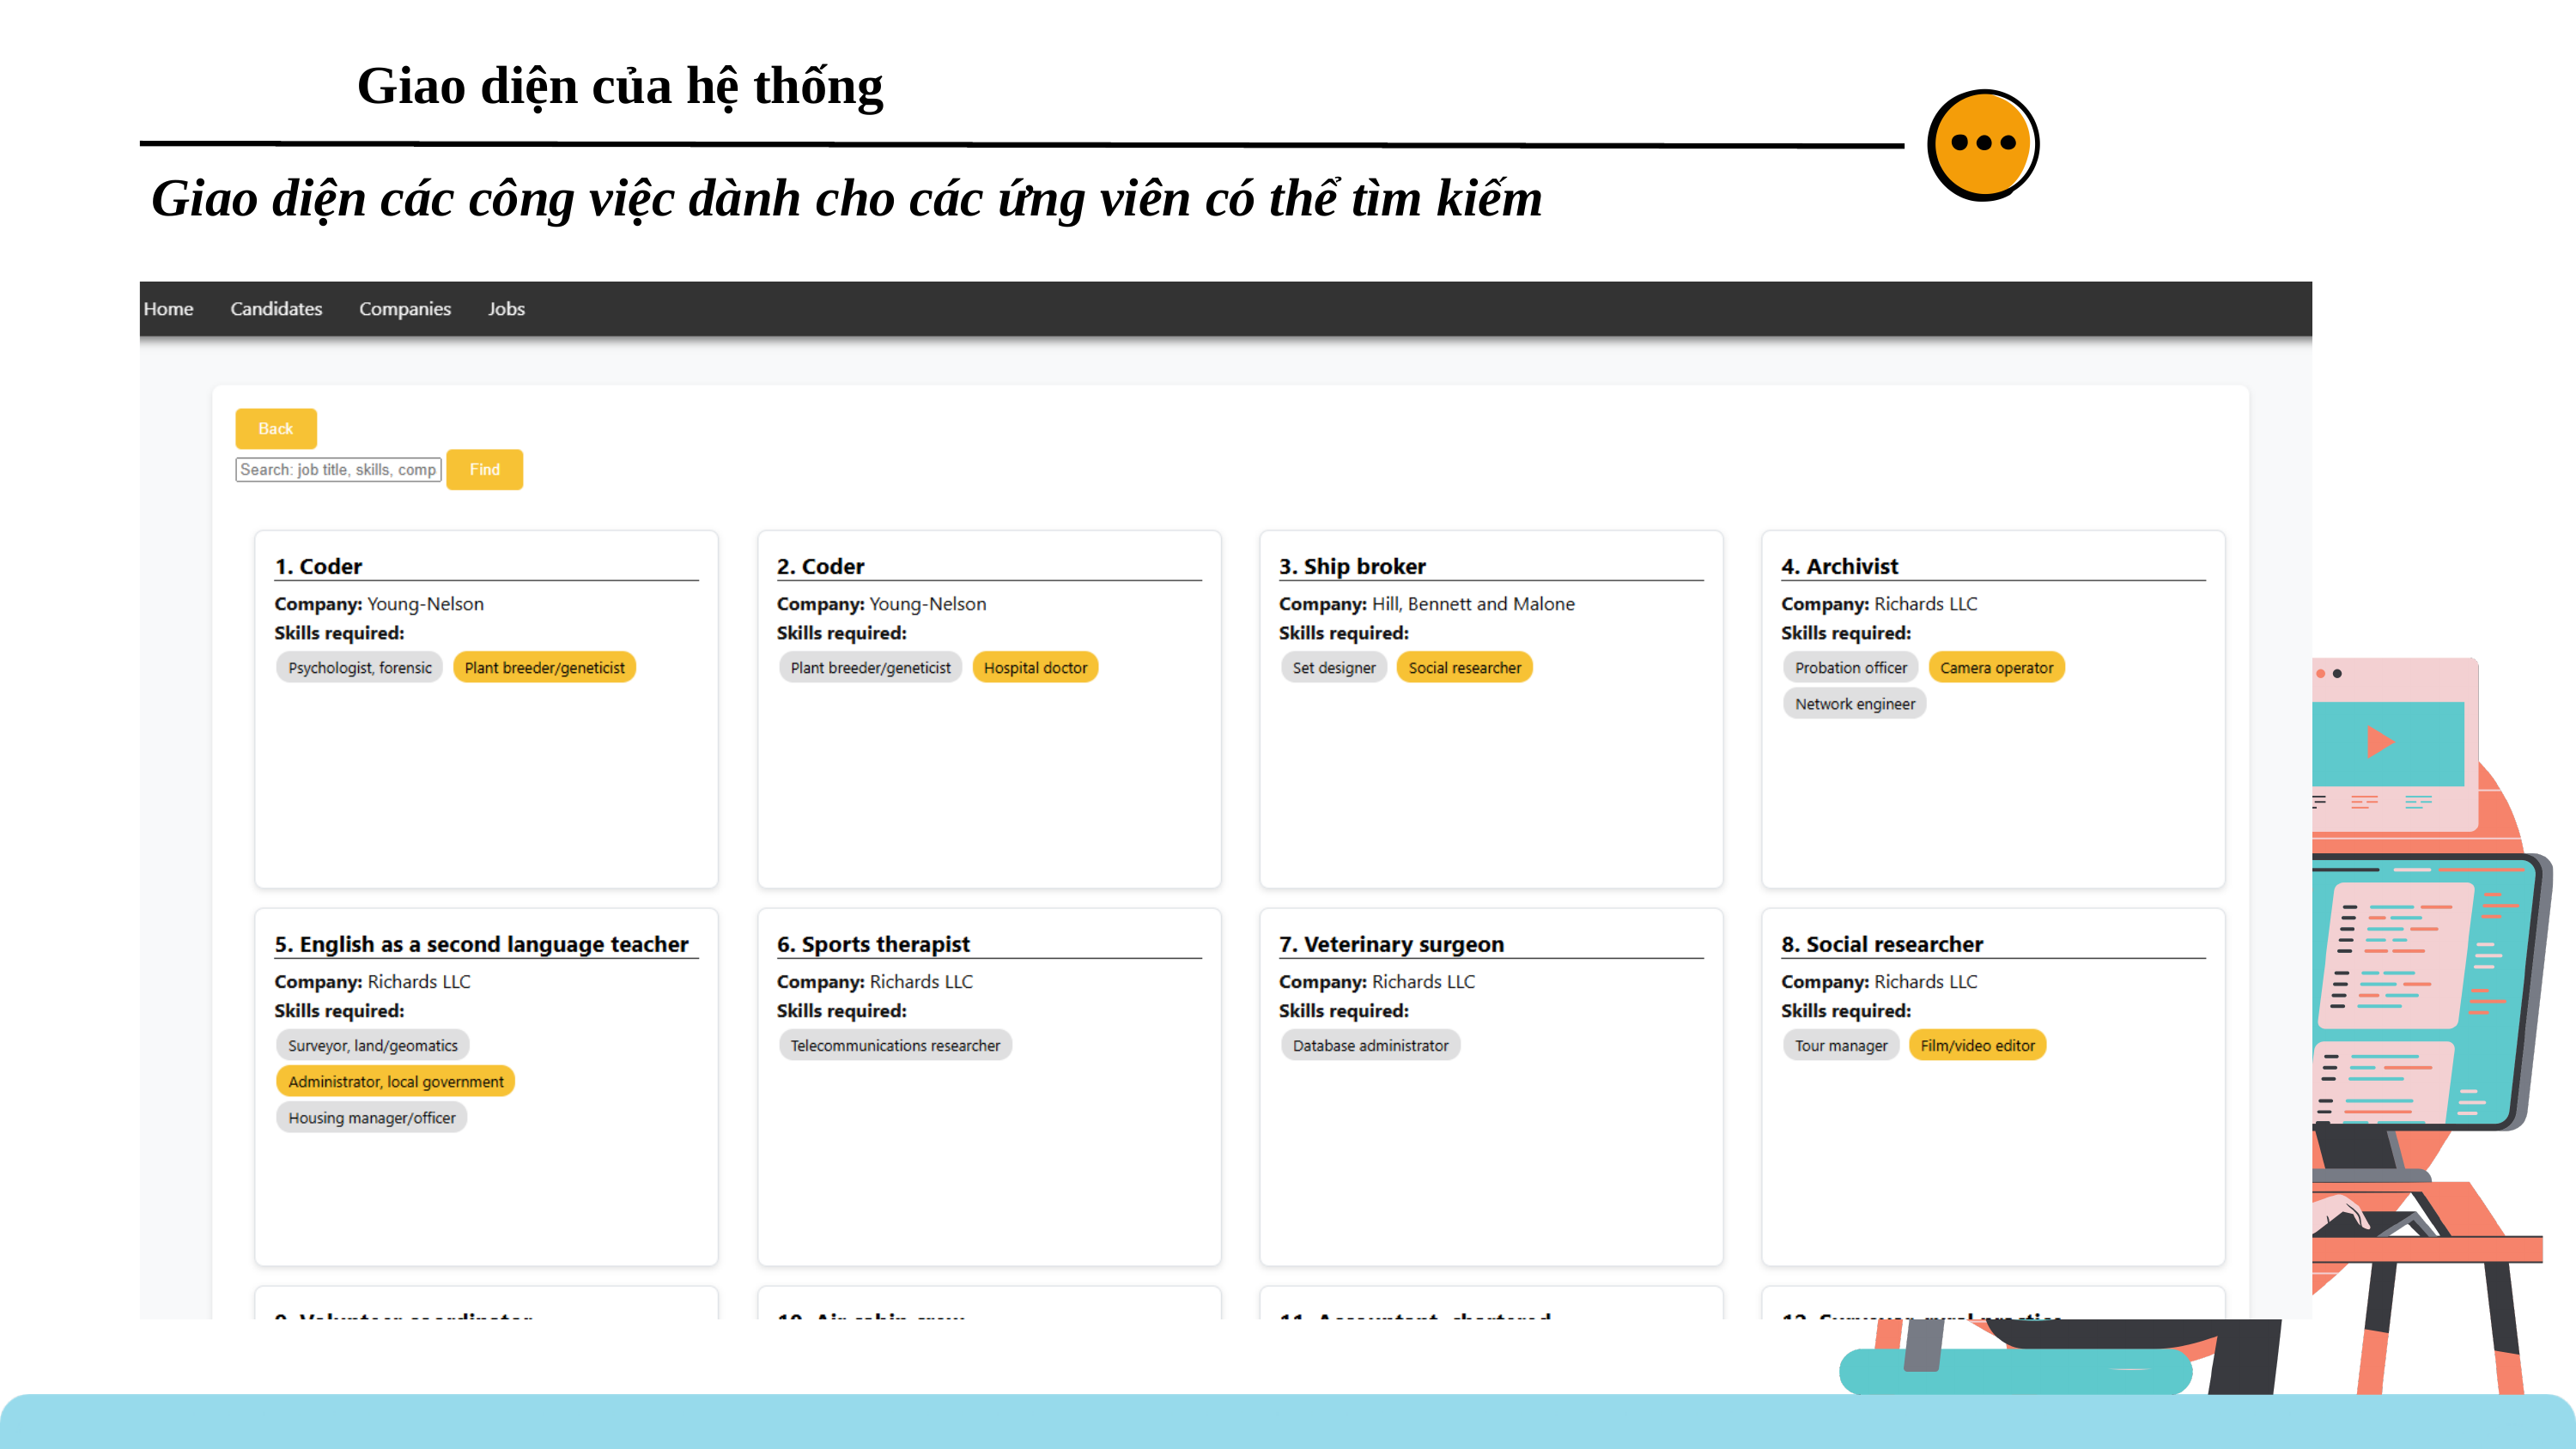

Giao diện của hệ thống

Giao diện các công việc dành cho các ứng viên có thể tìm kiếm